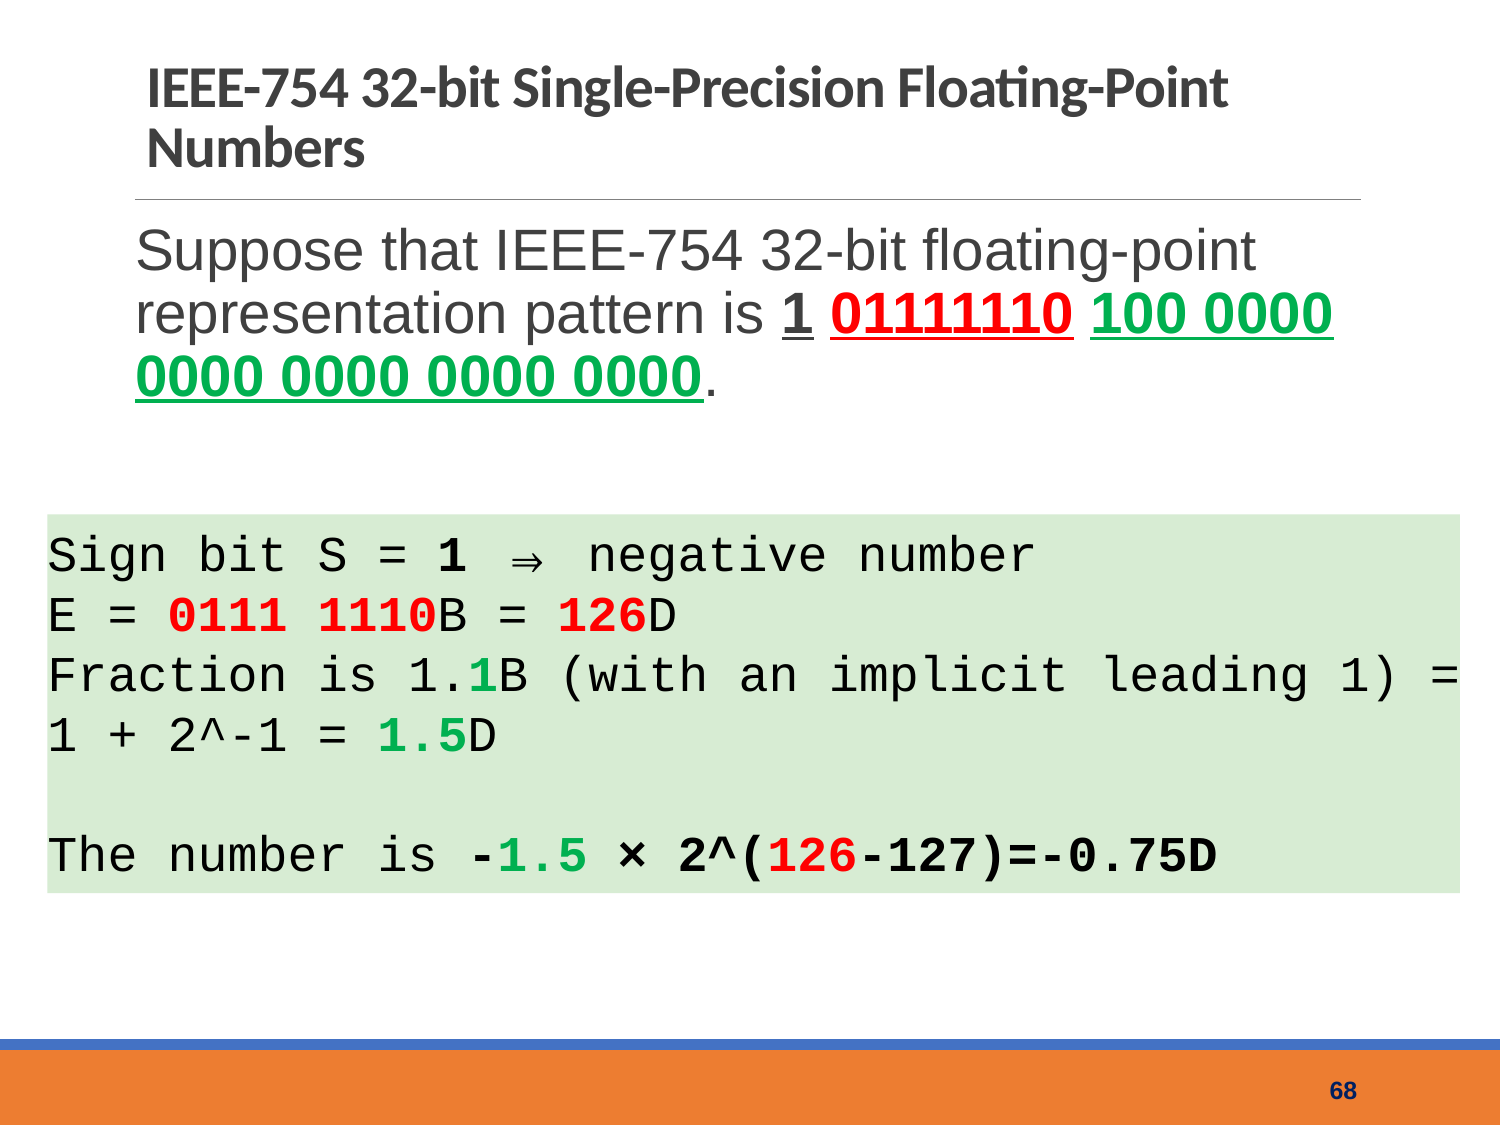

# IEEE-754 32-bit Single-Precision Floating-Point Numbers
Suppose that IEEE-754 32-bit floating-point representation pattern is 1 01111110 100 0000 0000 0000 0000 0000.

Sign bit S = 1 ⇒ negative number
E = 0111 1110B = 126D
Fraction is 1.1B (with an implicit leading 1) = 1 + 2^-1 = 1.5D

The number is -1.5 × 2^(126-127)=-0.75D
68